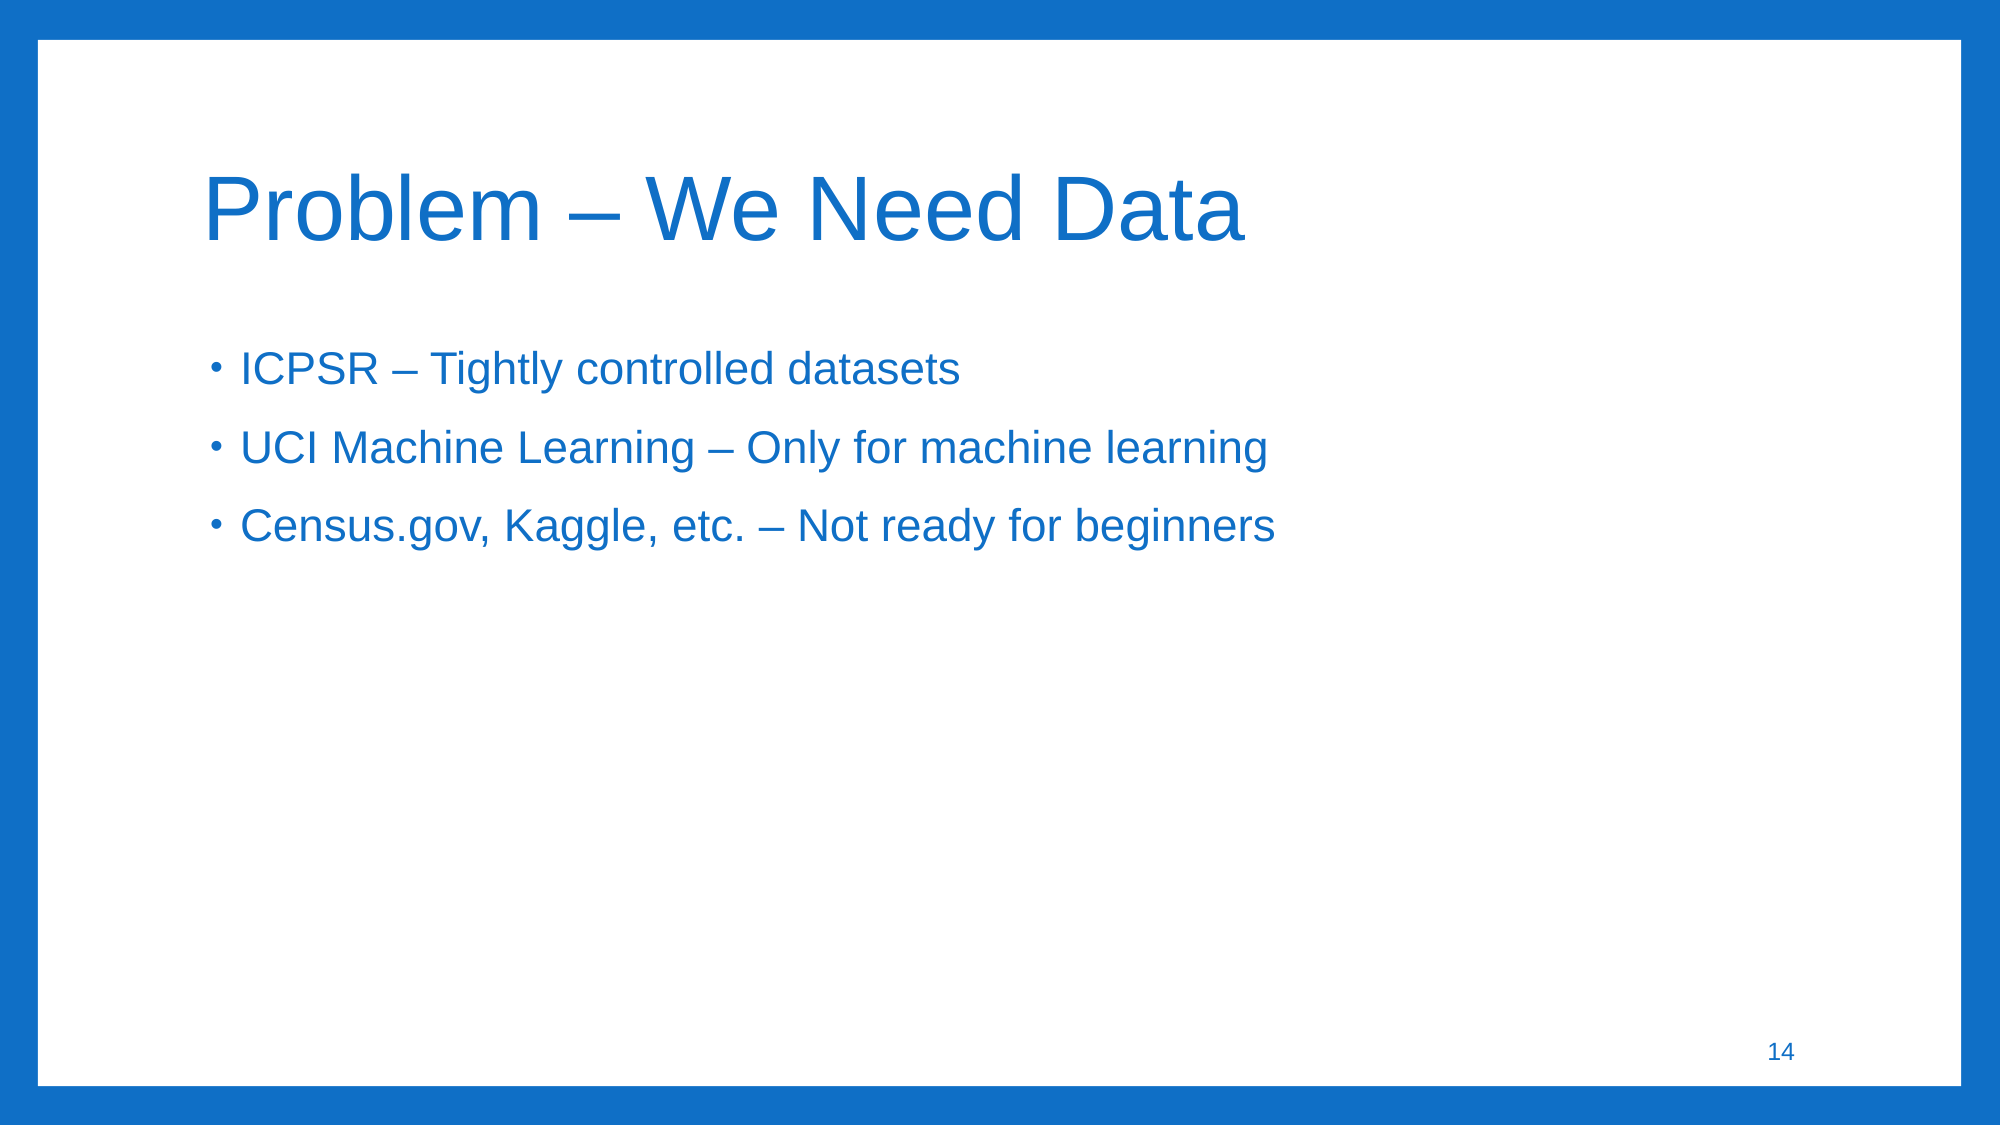

# Problem – We Need Data
ICPSR – Tightly controlled datasets
UCI Machine Learning – Only for machine learning
Census.gov, Kaggle, etc. – Not ready for beginners
14